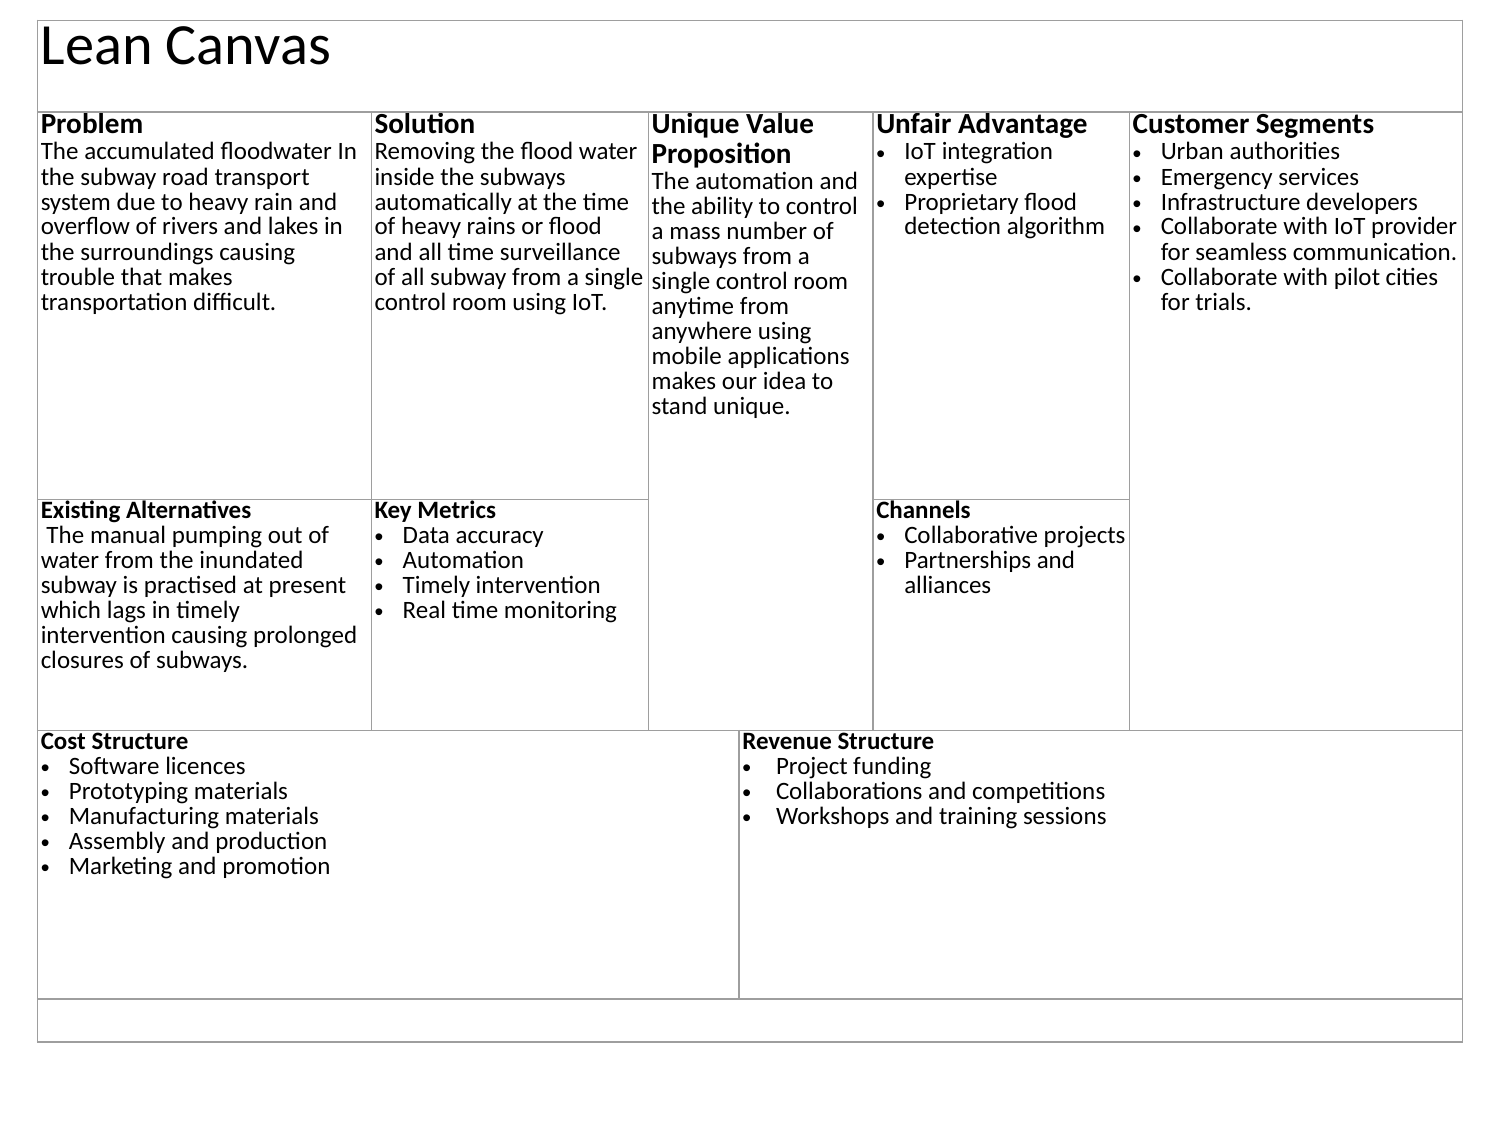

| Lean Canvas |  |  |  |  |  |
| --- | --- | --- | --- | --- | --- |
| Problem The accumulated floodwater In the subway road transport system due to heavy rain and overflow of rivers and lakes in the surroundings causing trouble that makes transportation difficult. | Solution Removing the flood water inside the subways automatically at the time of heavy rains or flood and all time surveillance of all subway from a single control room using IoT. | Unique Value Proposition The automation and the ability to control a mass number of subways from a single control room anytime from anywhere using mobile applications makes our idea to stand unique. |  | Unfair Advantage IoT integration expertise Proprietary flood detection algorithm | Customer Segments Urban authorities Emergency services Infrastructure developers Collaborate with IoT provider for seamless communication. Collaborate with pilot cities for trials. |
| Existing Alternatives  The manual pumping out of water from the inundated subway is practised at present which lags in timely intervention causing prolonged closures of subways. | Key Metrics Data accuracy Automation Timely intervention Real time monitoring |  |  | Channels Collaborative projects Partnerships and alliances |  |
| Cost Structure Software licences Prototyping materials Manufacturing materials Assembly and production Marketing and promotion |  |  | Revenue Structure  Project funding Collaborations and competitions Workshops and training sessions |  |  |
|  |  |  |  |  |  |